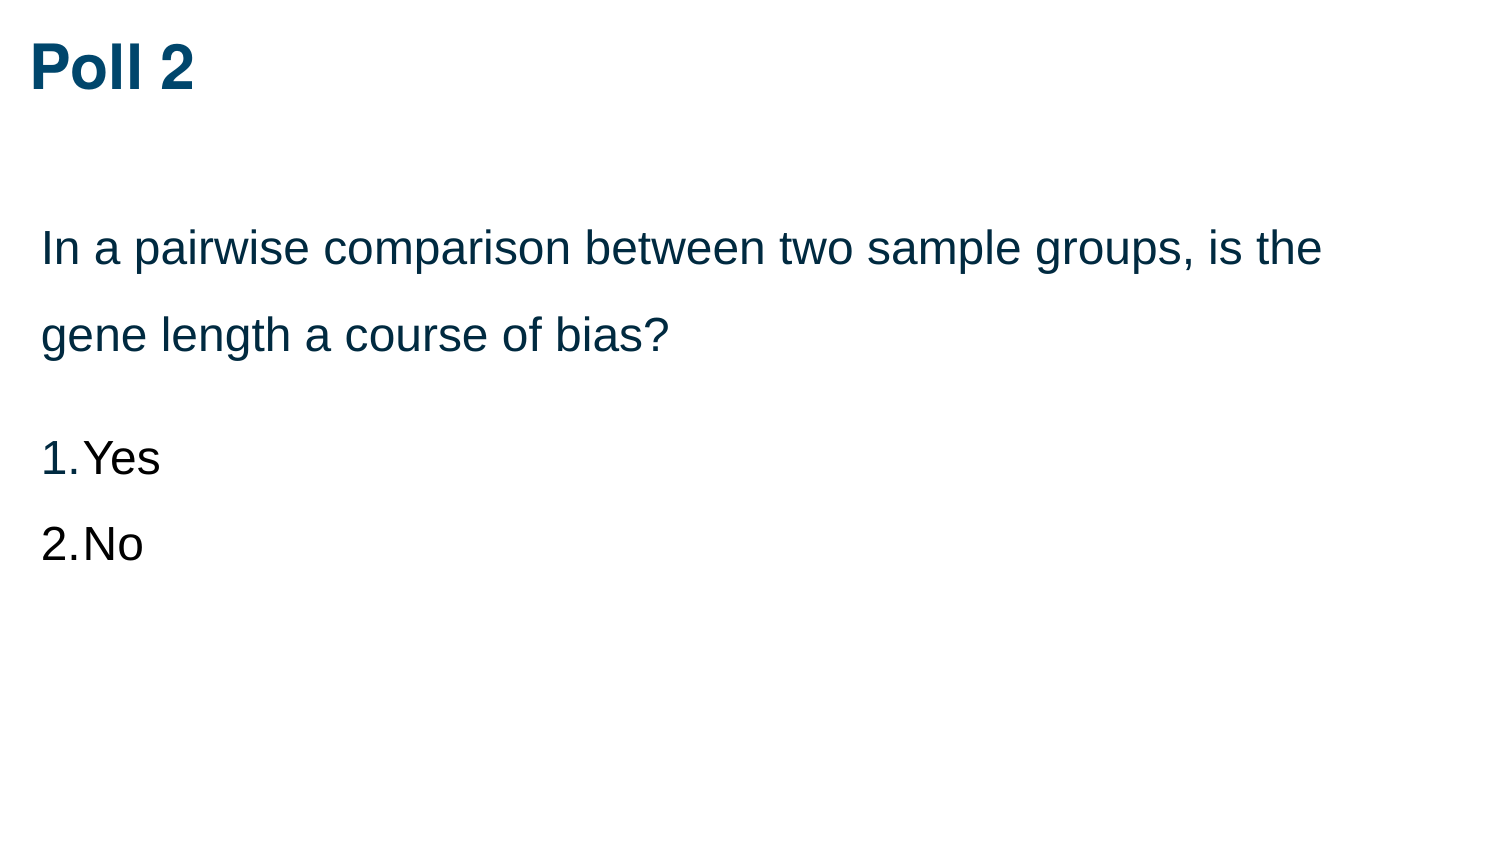

Poll 2
In a pairwise comparison between two sample groups, is the gene length a course of bias?

Yes
No